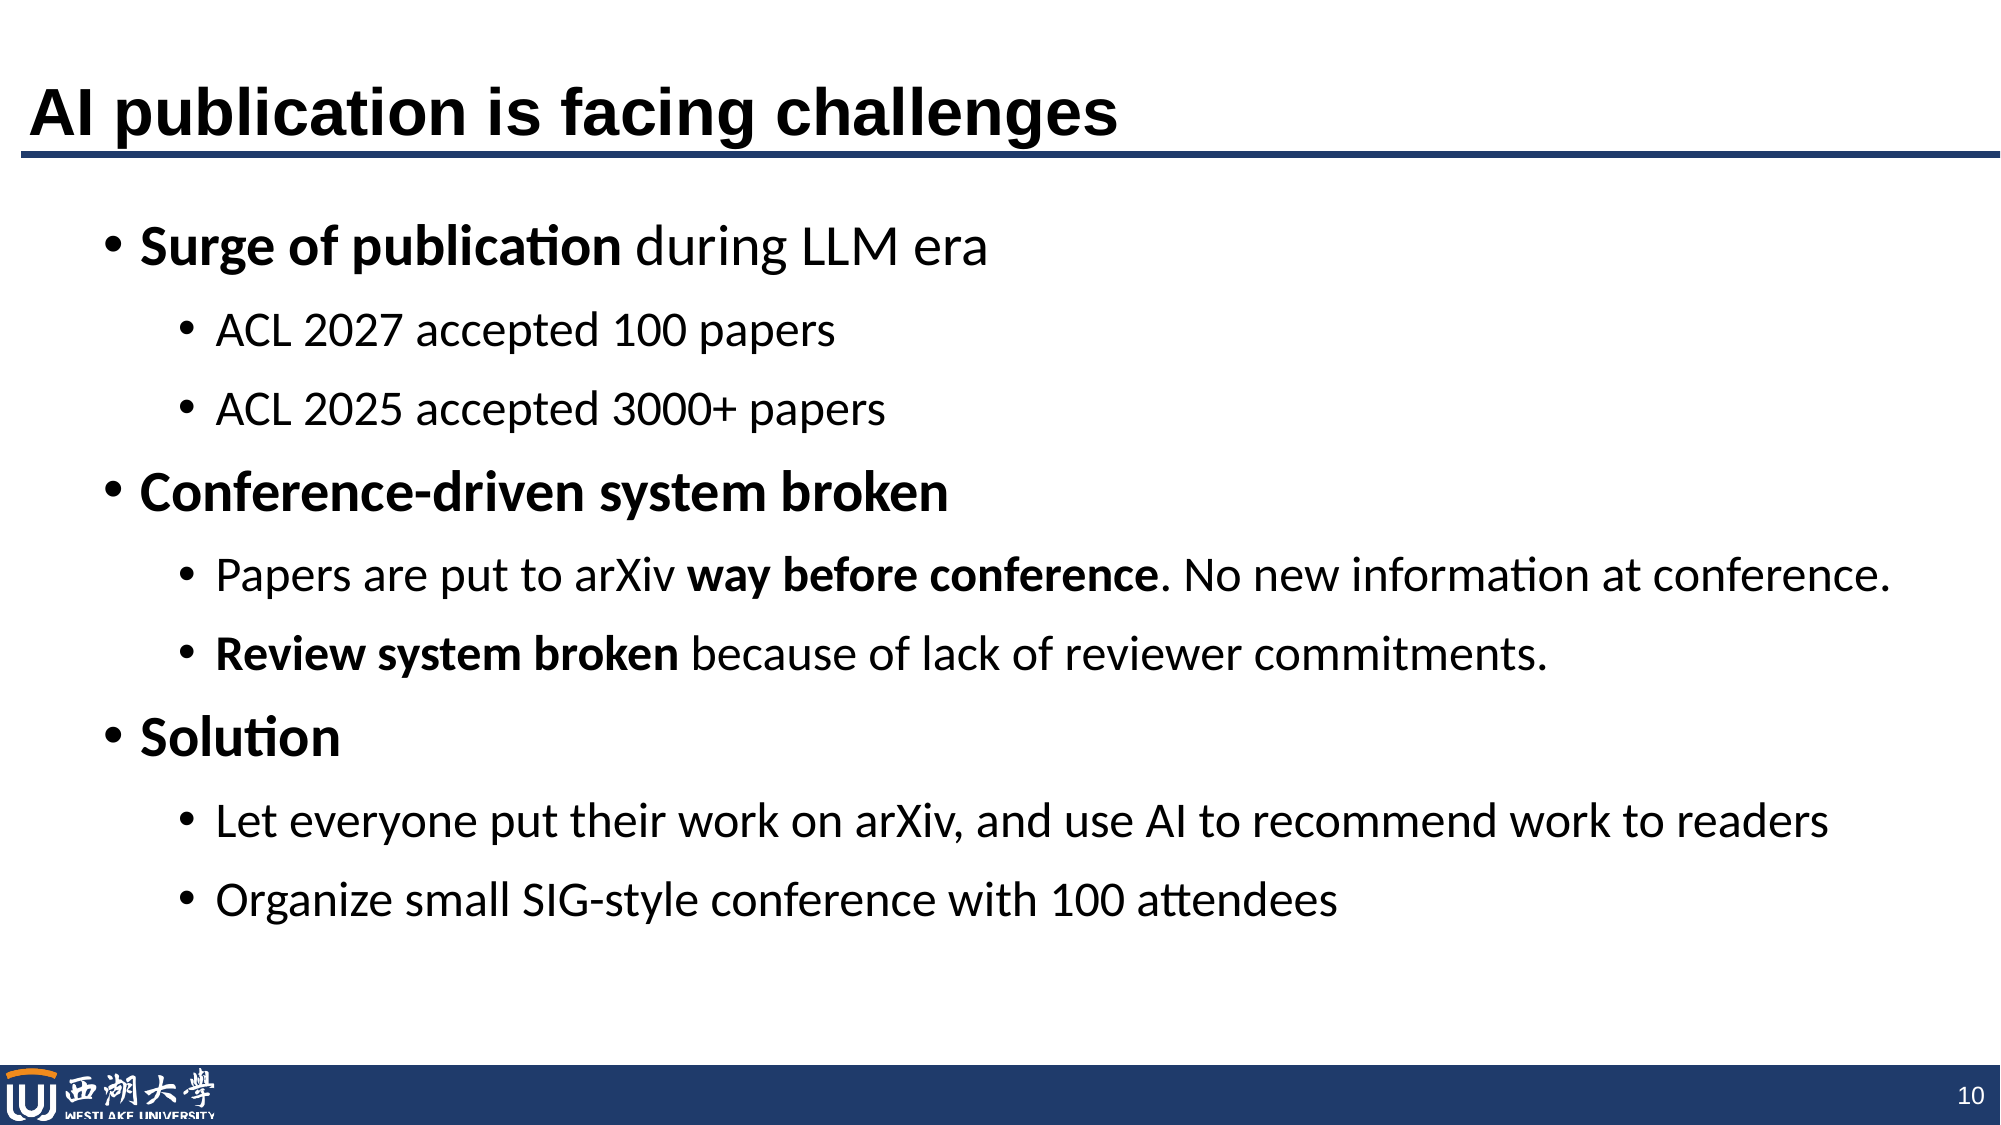

# AI publication is facing challenges
Surge of publication during LLM era
ACL 2027 accepted 100 papers
ACL 2025 accepted 3000+ papers
Conference-driven system broken
Papers are put to arXiv way before conference. No new information at conference.
Review system broken because of lack of reviewer commitments.
Solution
Let everyone put their work on arXiv, and use AI to recommend work to readers
Organize small SIG-style conference with 100 attendees

10